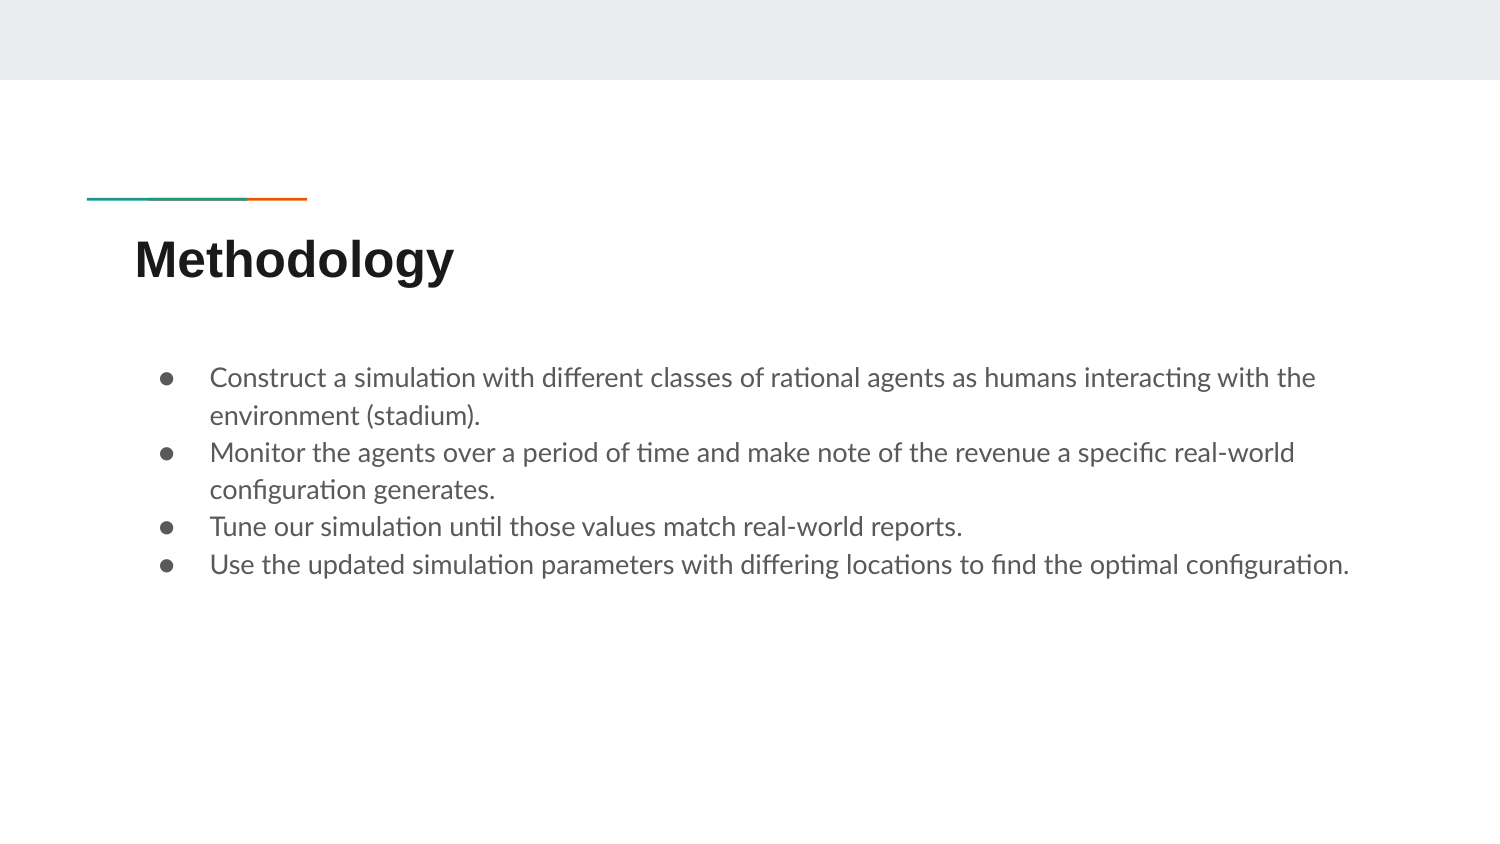

# Methodology
Construct a simulation with different classes of rational agents as humans interacting with the environment (stadium).
Monitor the agents over a period of time and make note of the revenue a specific real-world configuration generates.
Tune our simulation until those values match real-world reports.
Use the updated simulation parameters with differing locations to find the optimal configuration.